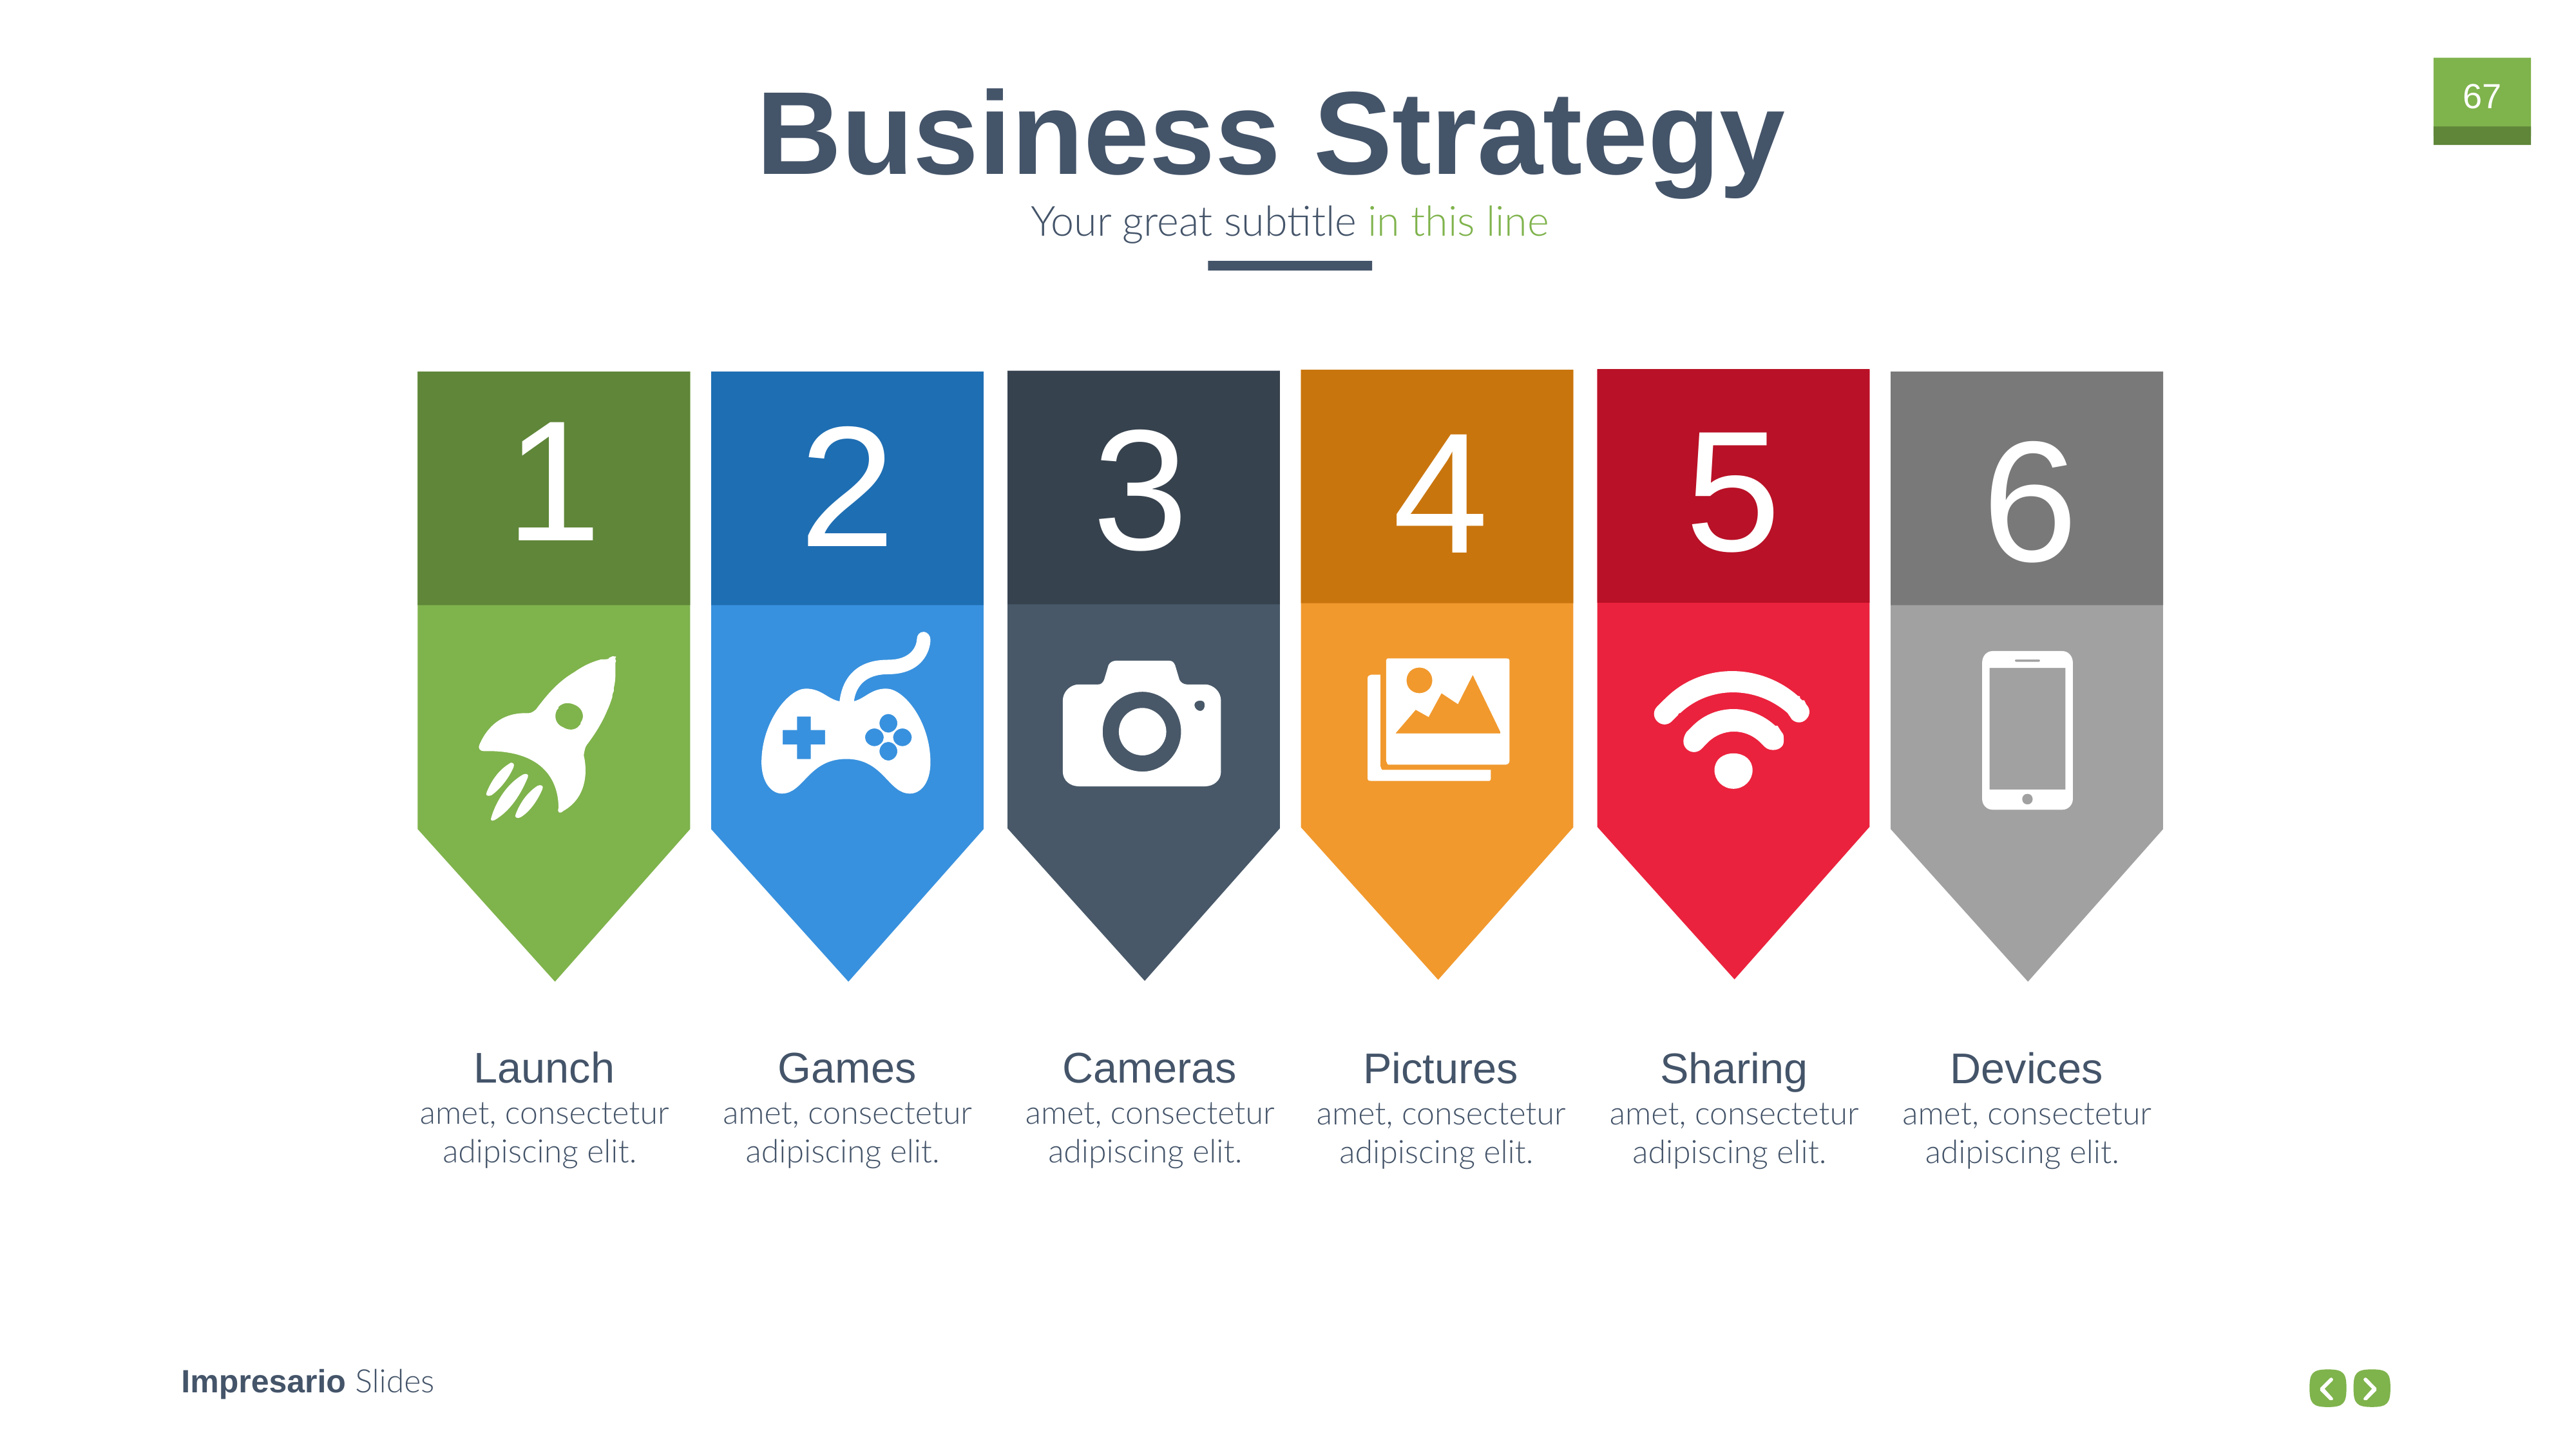

Business Strategy
Your great subtitle in this line

1
2
3
5
4

6

Launch
amet, consectetur adipiscing elit.
Games
amet, consectetur adipiscing elit.
Cameras
amet, consectetur adipiscing elit.
Pictures
amet, consectetur adipiscing elit.
Sharing
amet, consectetur adipiscing elit.
Devices
amet, consectetur adipiscing elit.